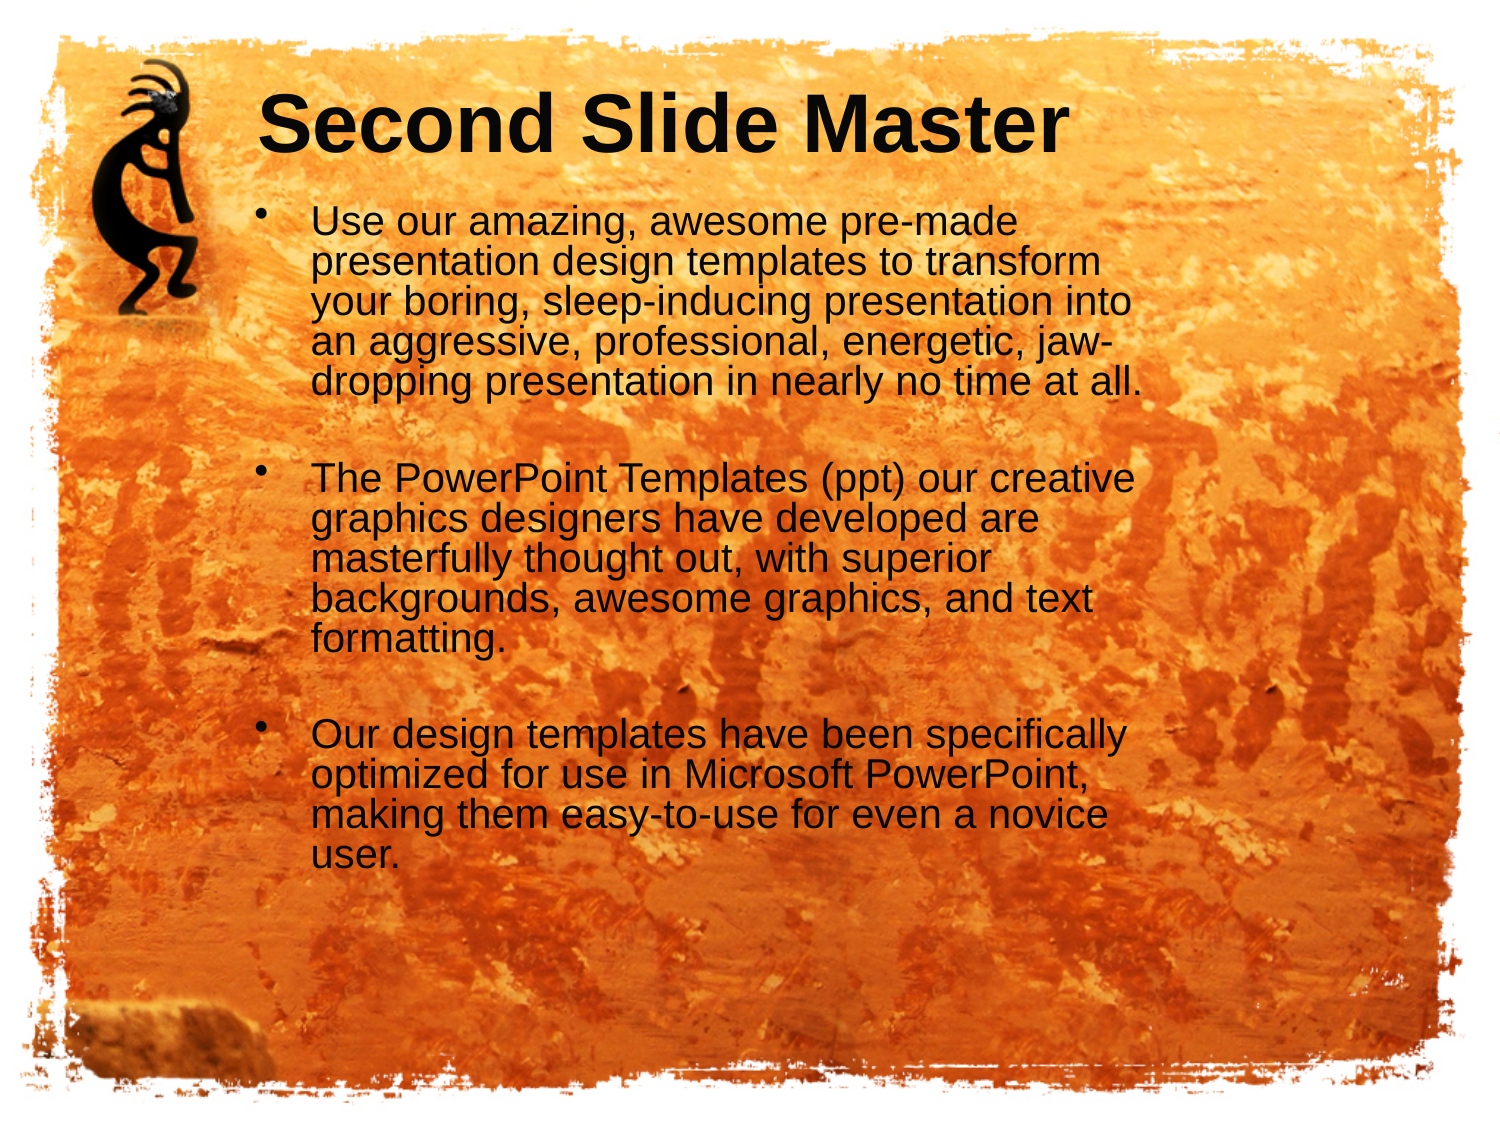

# Second Slide Master
Use our amazing, awesome pre-made presentation design templates to transform your boring, sleep-inducing presentation into an aggressive, professional, energetic, jaw-dropping presentation in nearly no time at all.

The PowerPoint Templates (ppt) our creative graphics designers have developed are masterfully thought out, with superior backgrounds, awesome graphics, and text formatting.

Our design templates have been specifically optimized for use in Microsoft PowerPoint, making them easy-to-use for even a novice user.